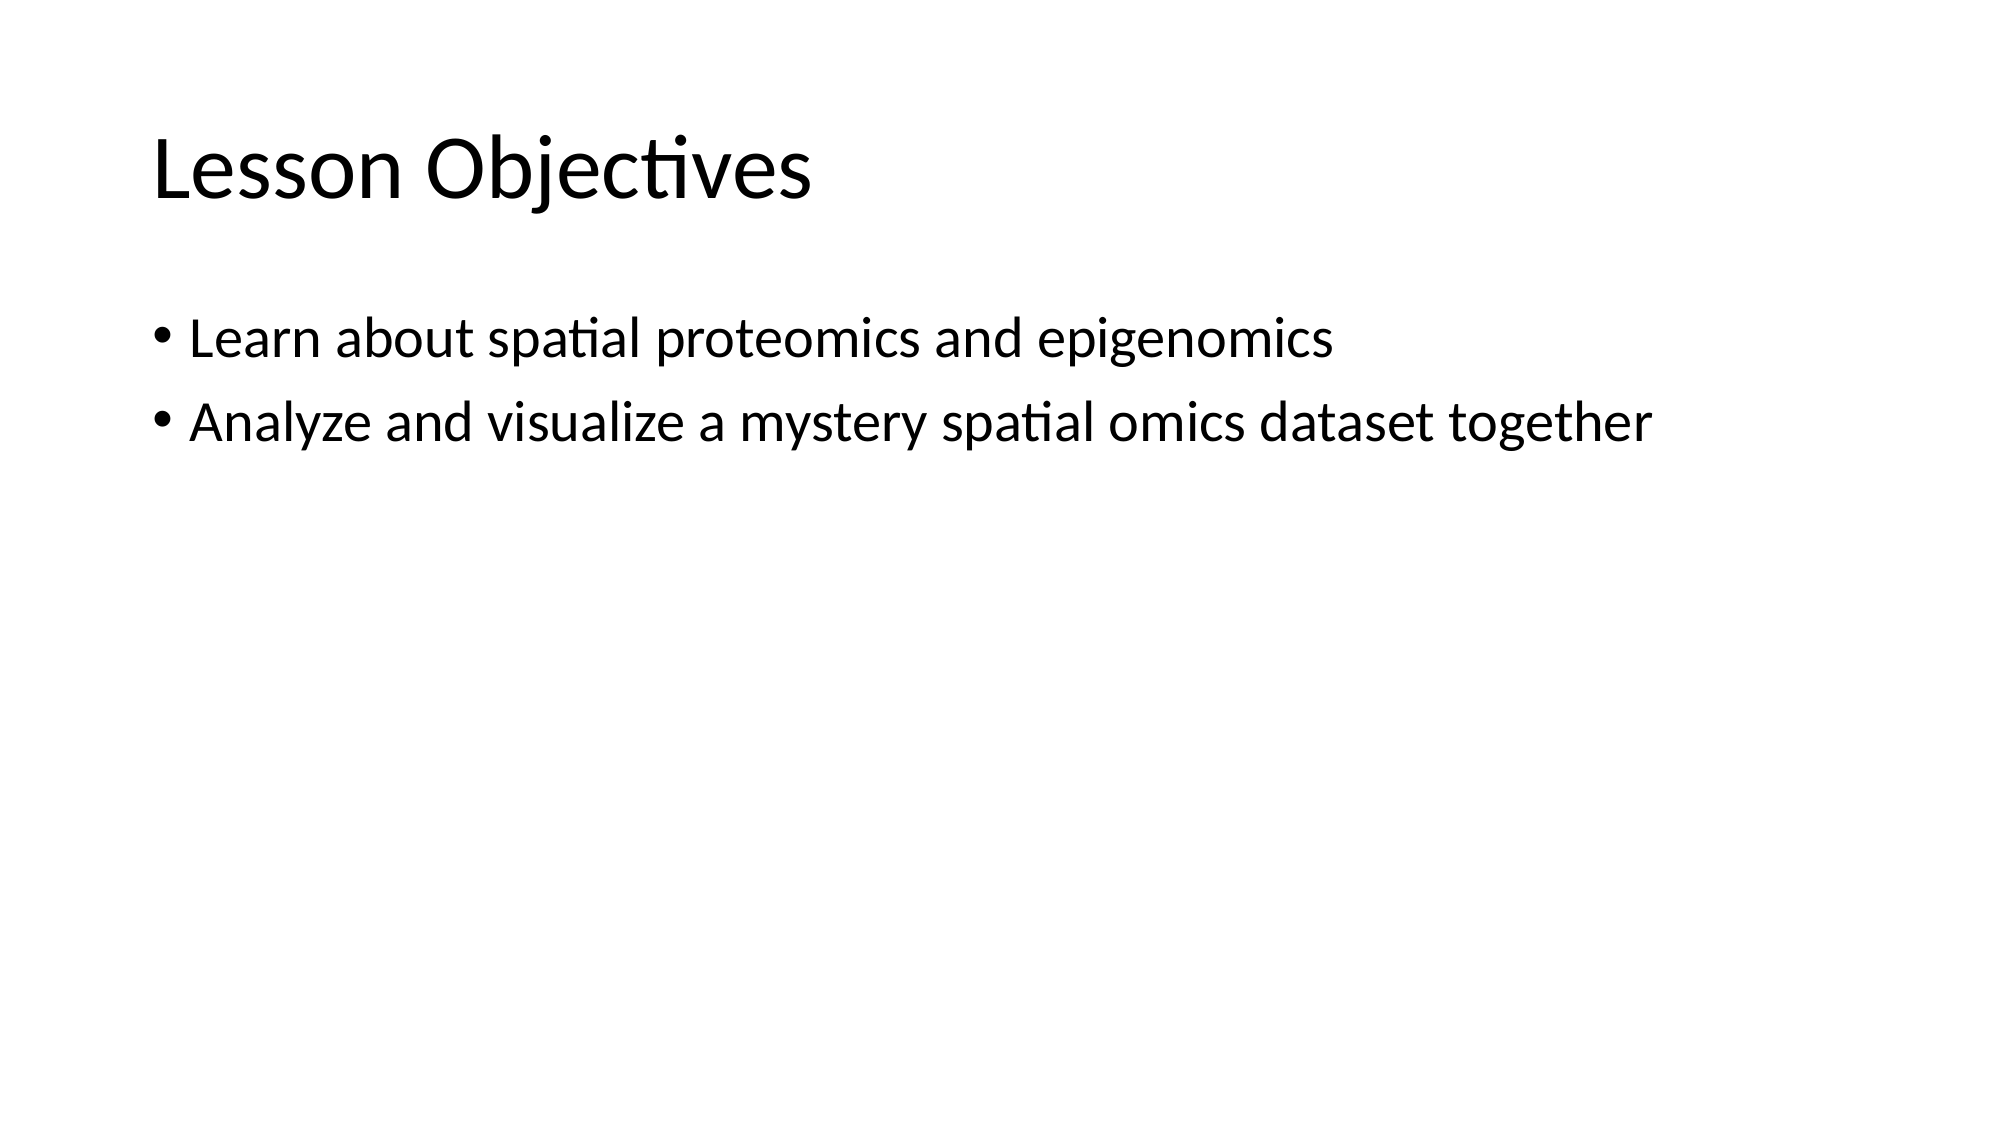

# Lesson Objectives
Learn about spatial proteomics and epigenomics
Analyze and visualize a mystery spatial omics dataset together